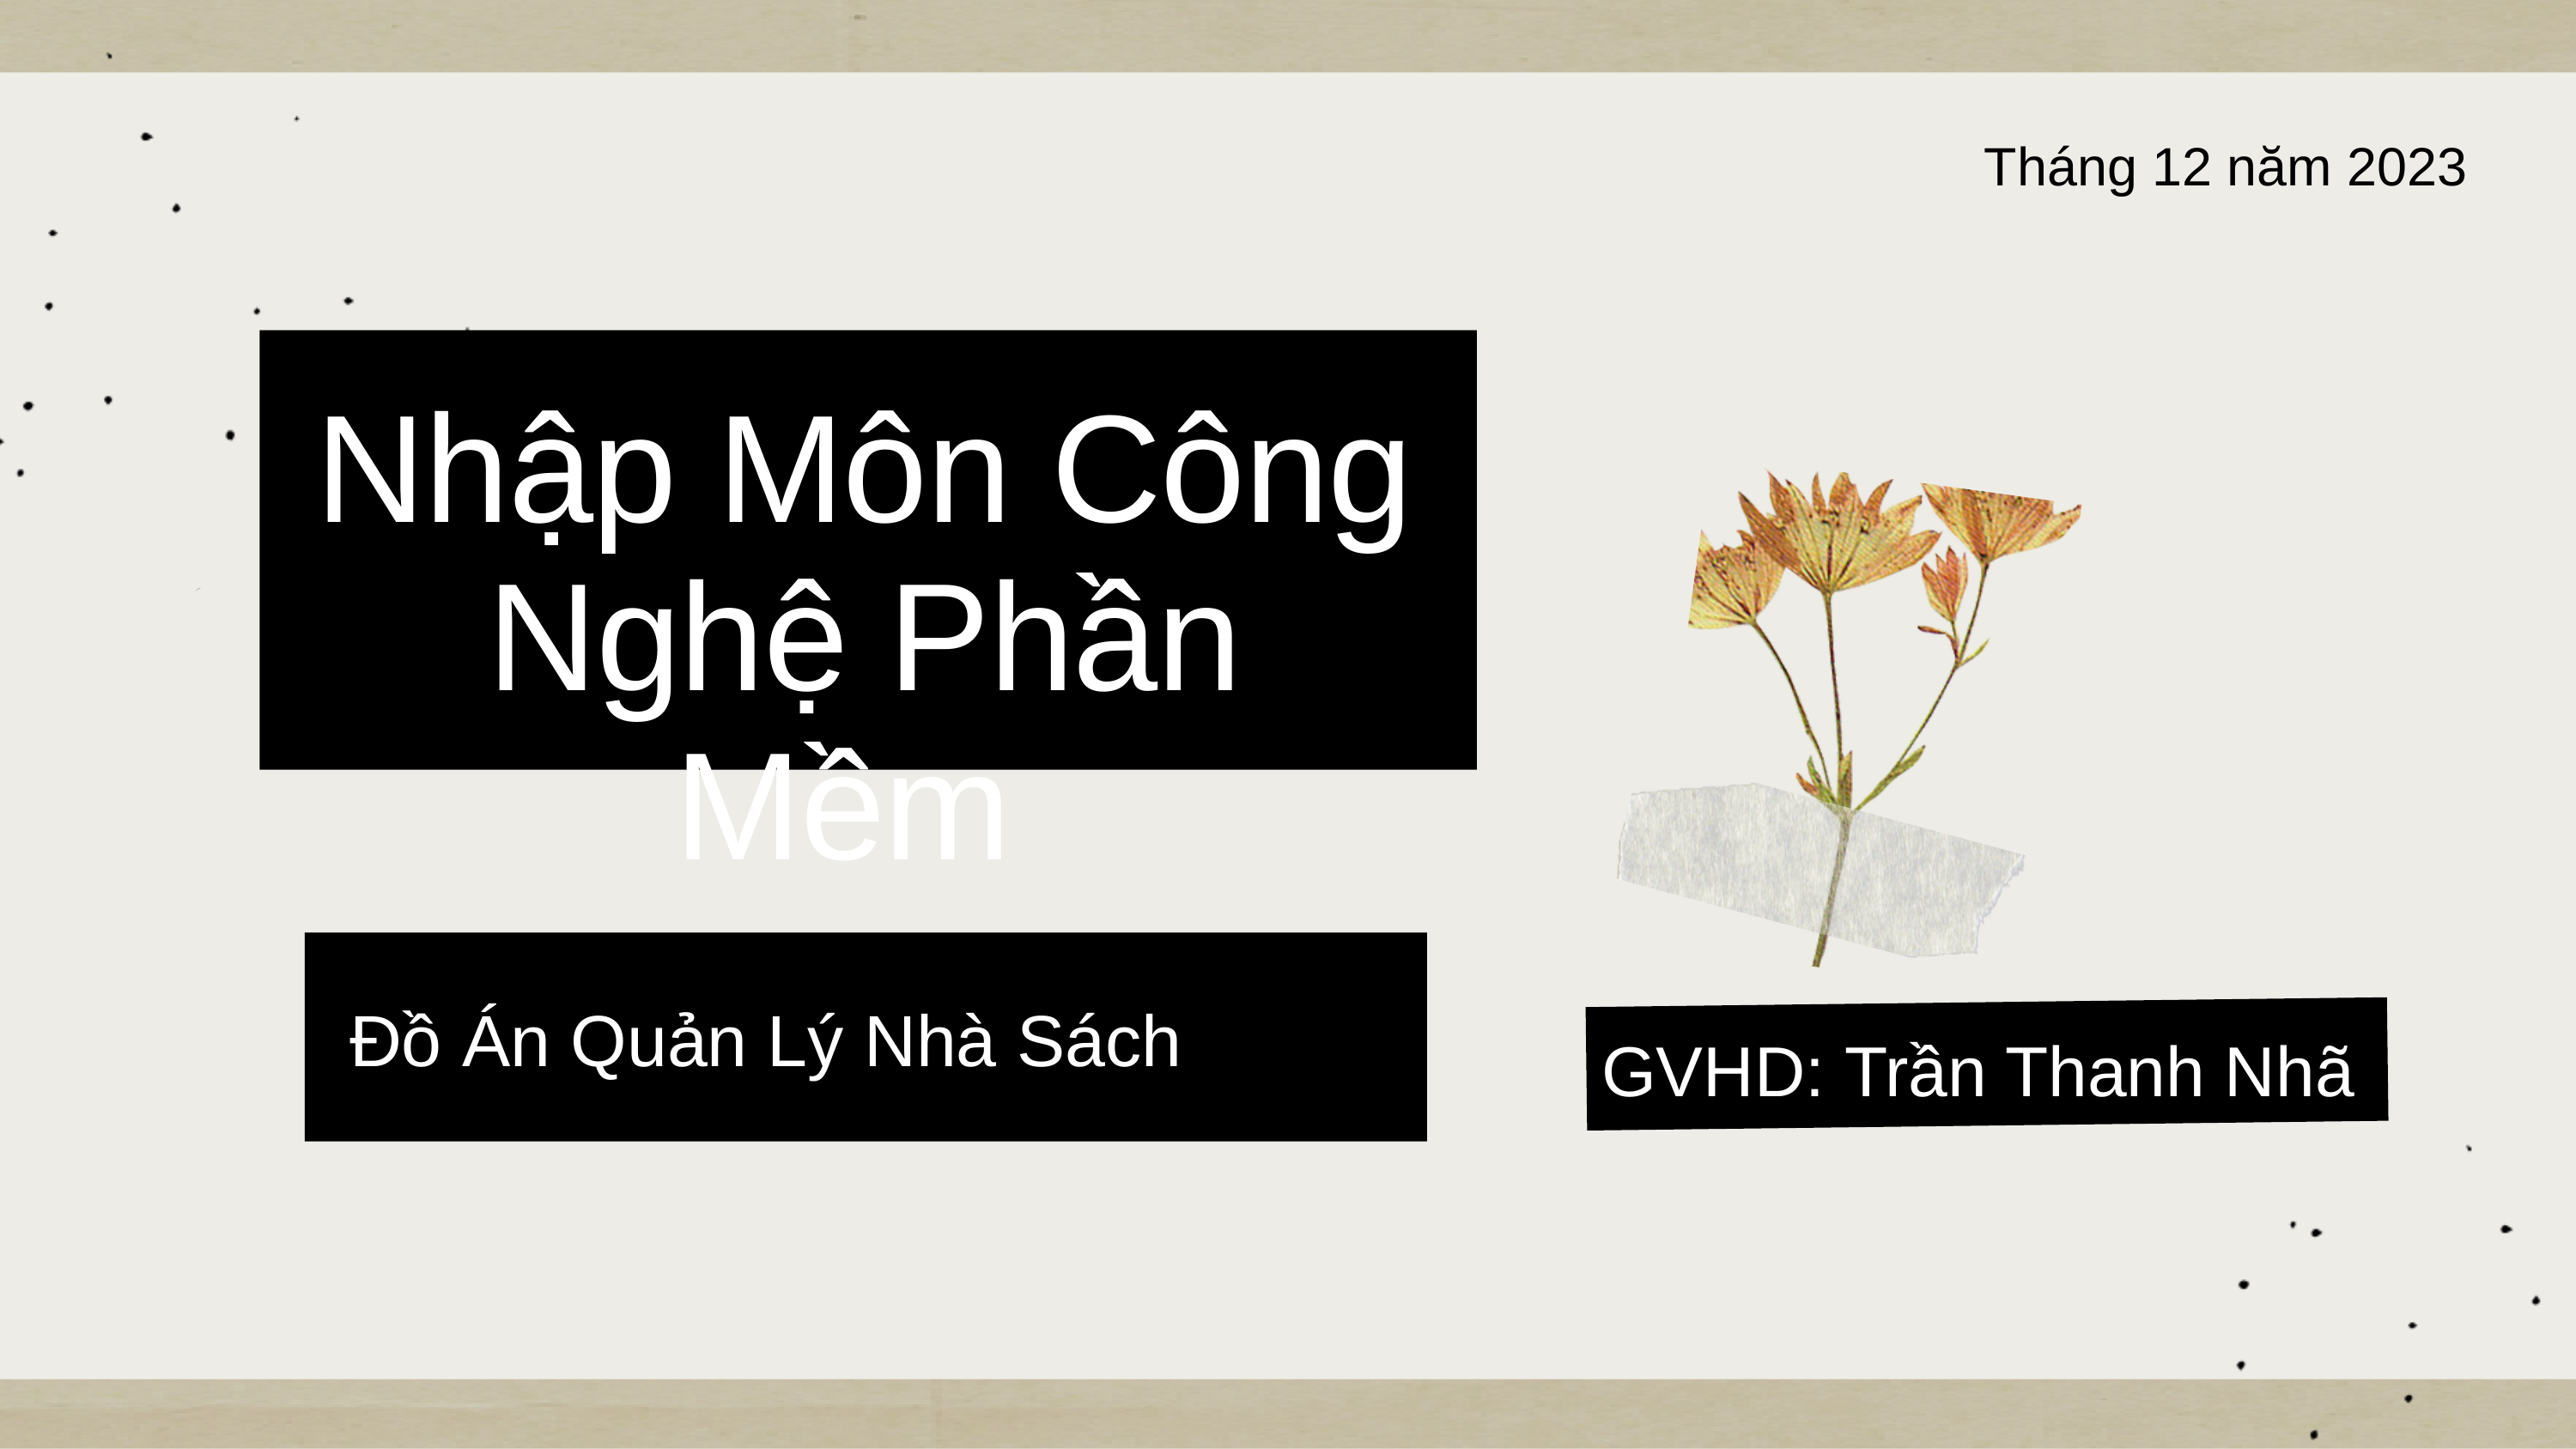

Tháng 12 năm 2023

Nhập Môn Công Nghệ Phần Mềm

Đồ Án Quản Lý Nhà Sách

GVHD: Trần Thanh Nhã